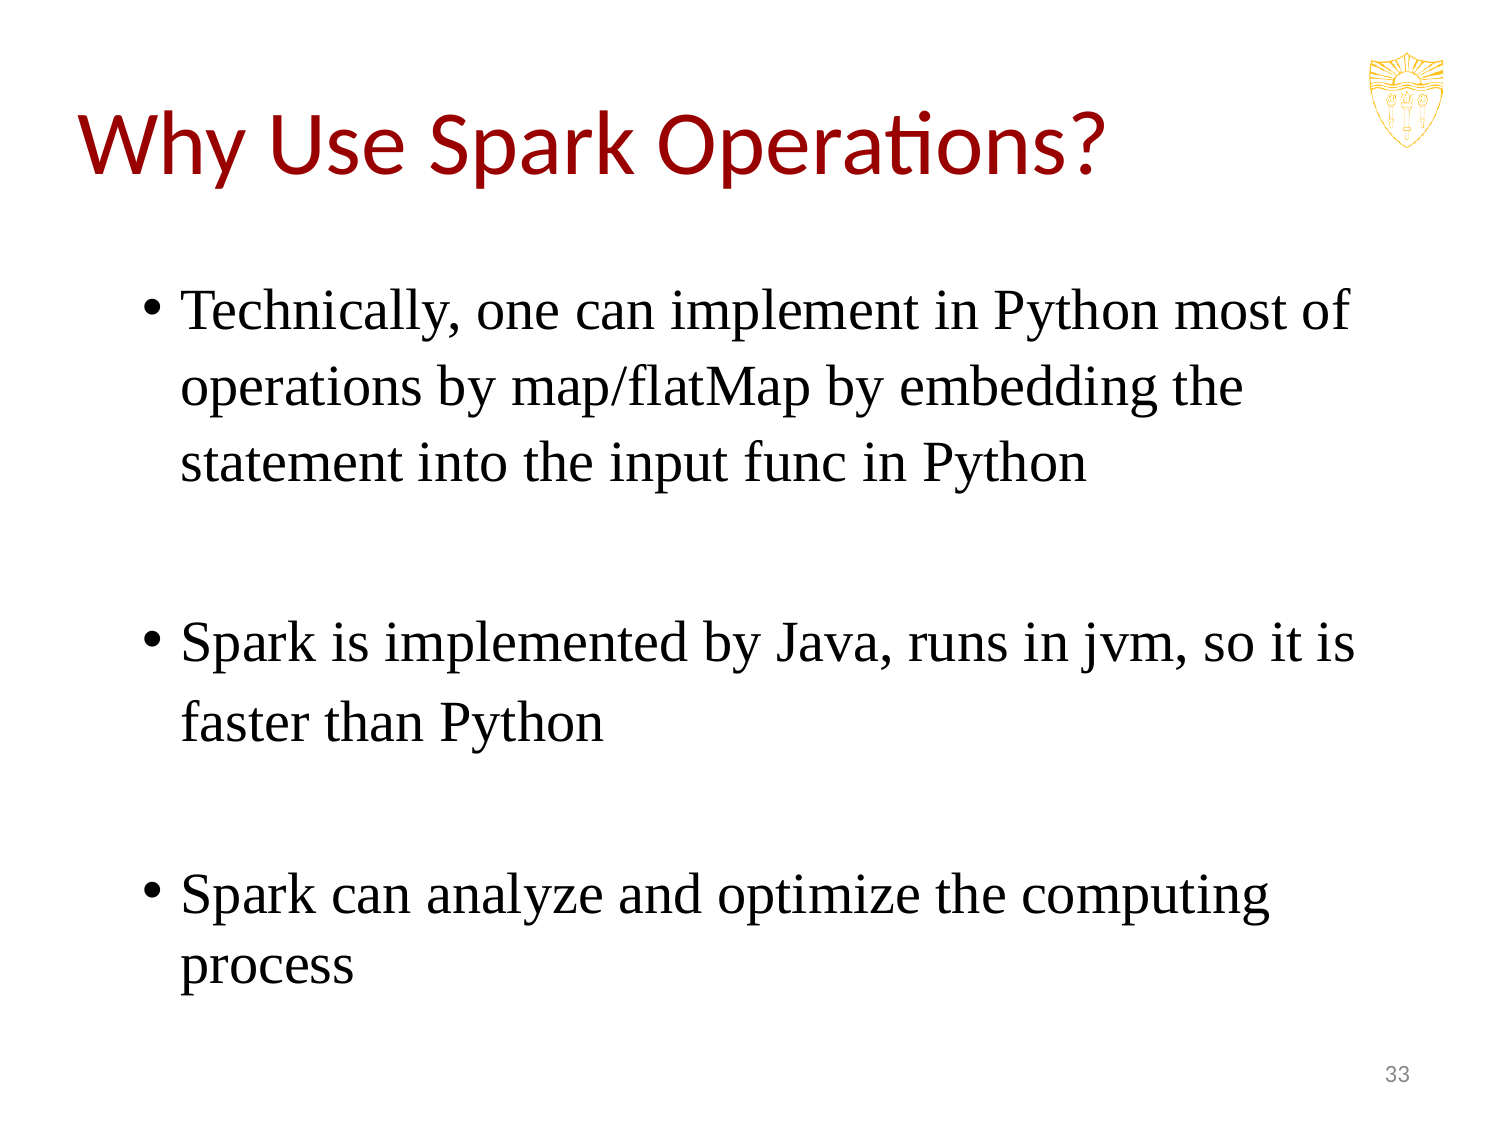

# Why Use Spark Operations?
Technically, one can implement in Python most of operations by map/flatMap by embedding the statement into the input func in Python

Spark is implemented by Java, runs in jvm, so it is faster than Python

Spark can analyze and optimize the computing process
33